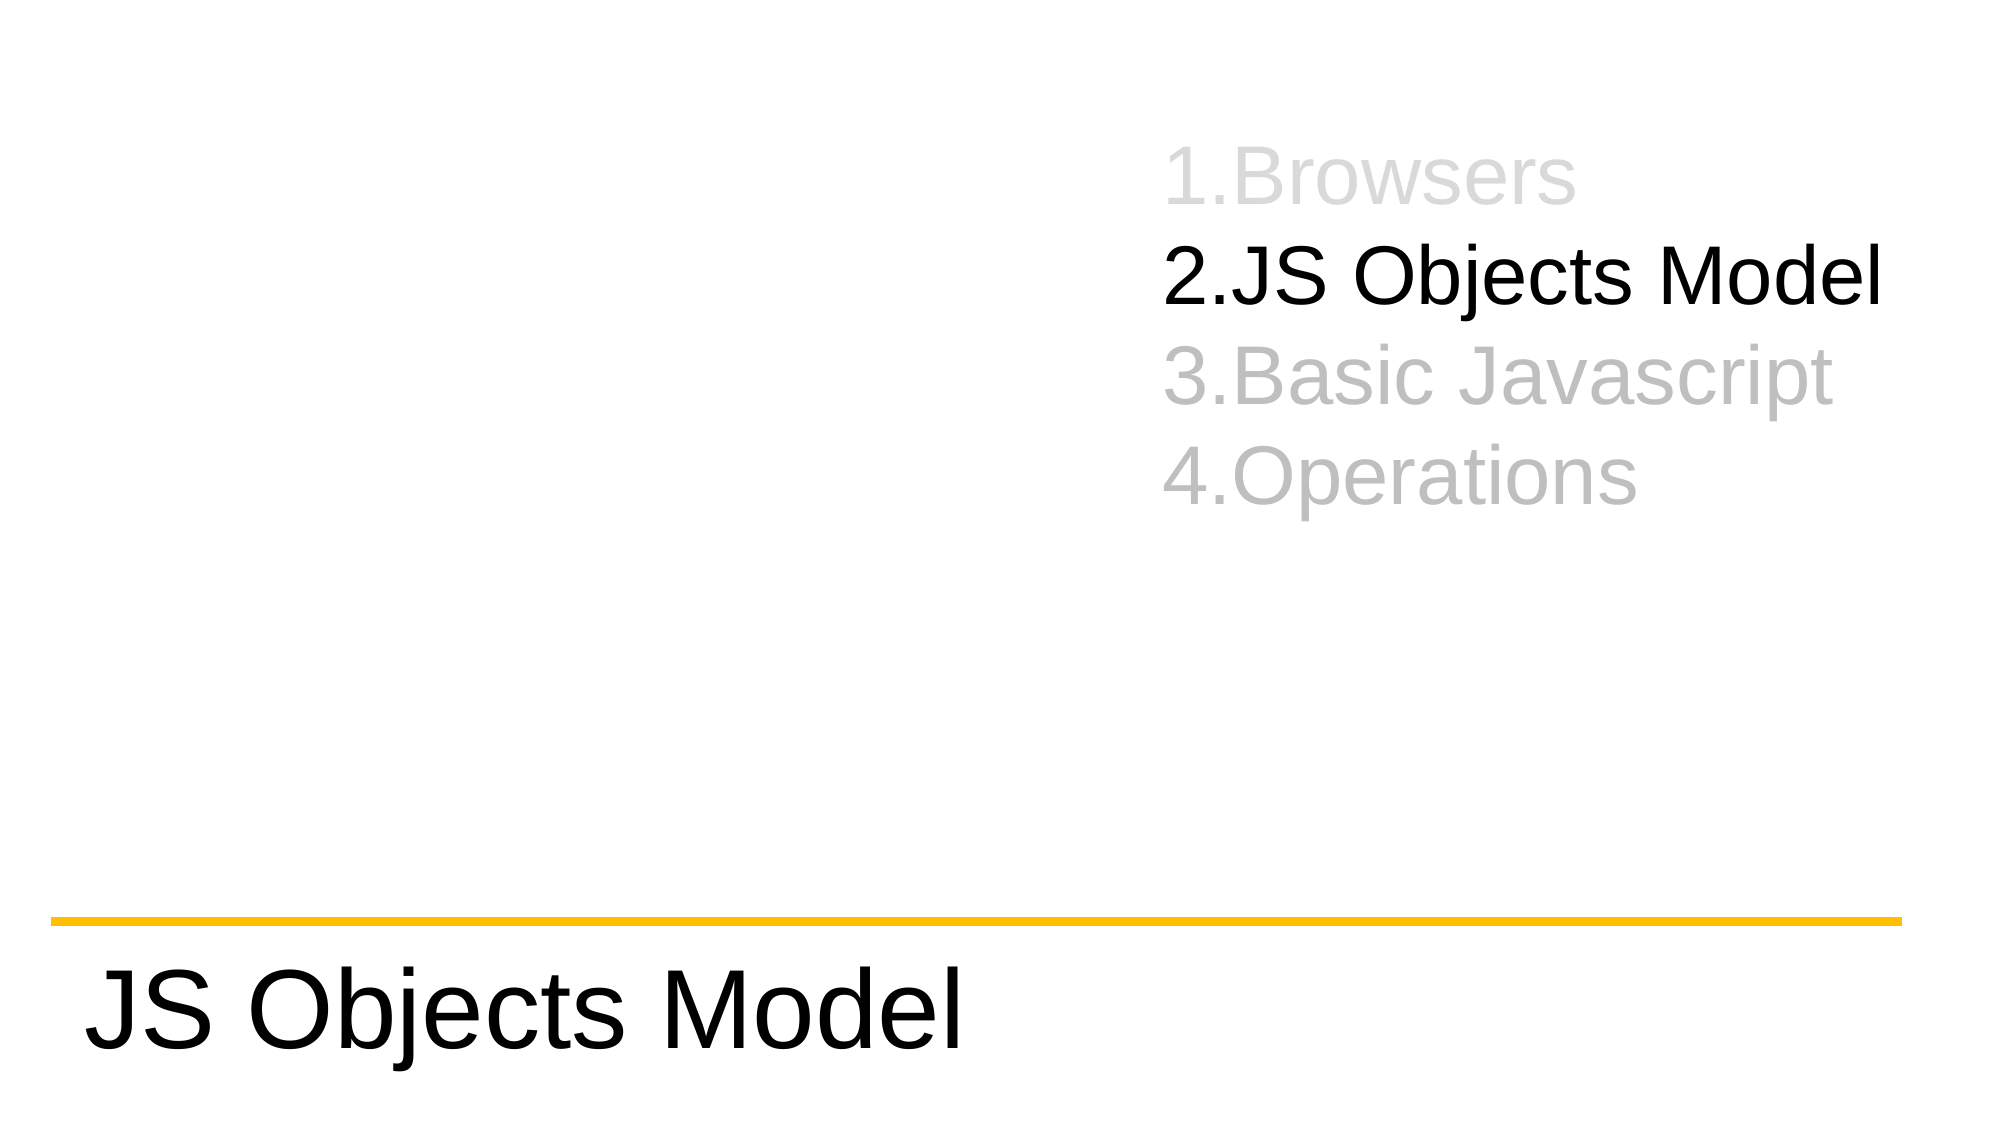

Browsers
JS Objects Model
Basic Javascript
Operations
JS Objects Model